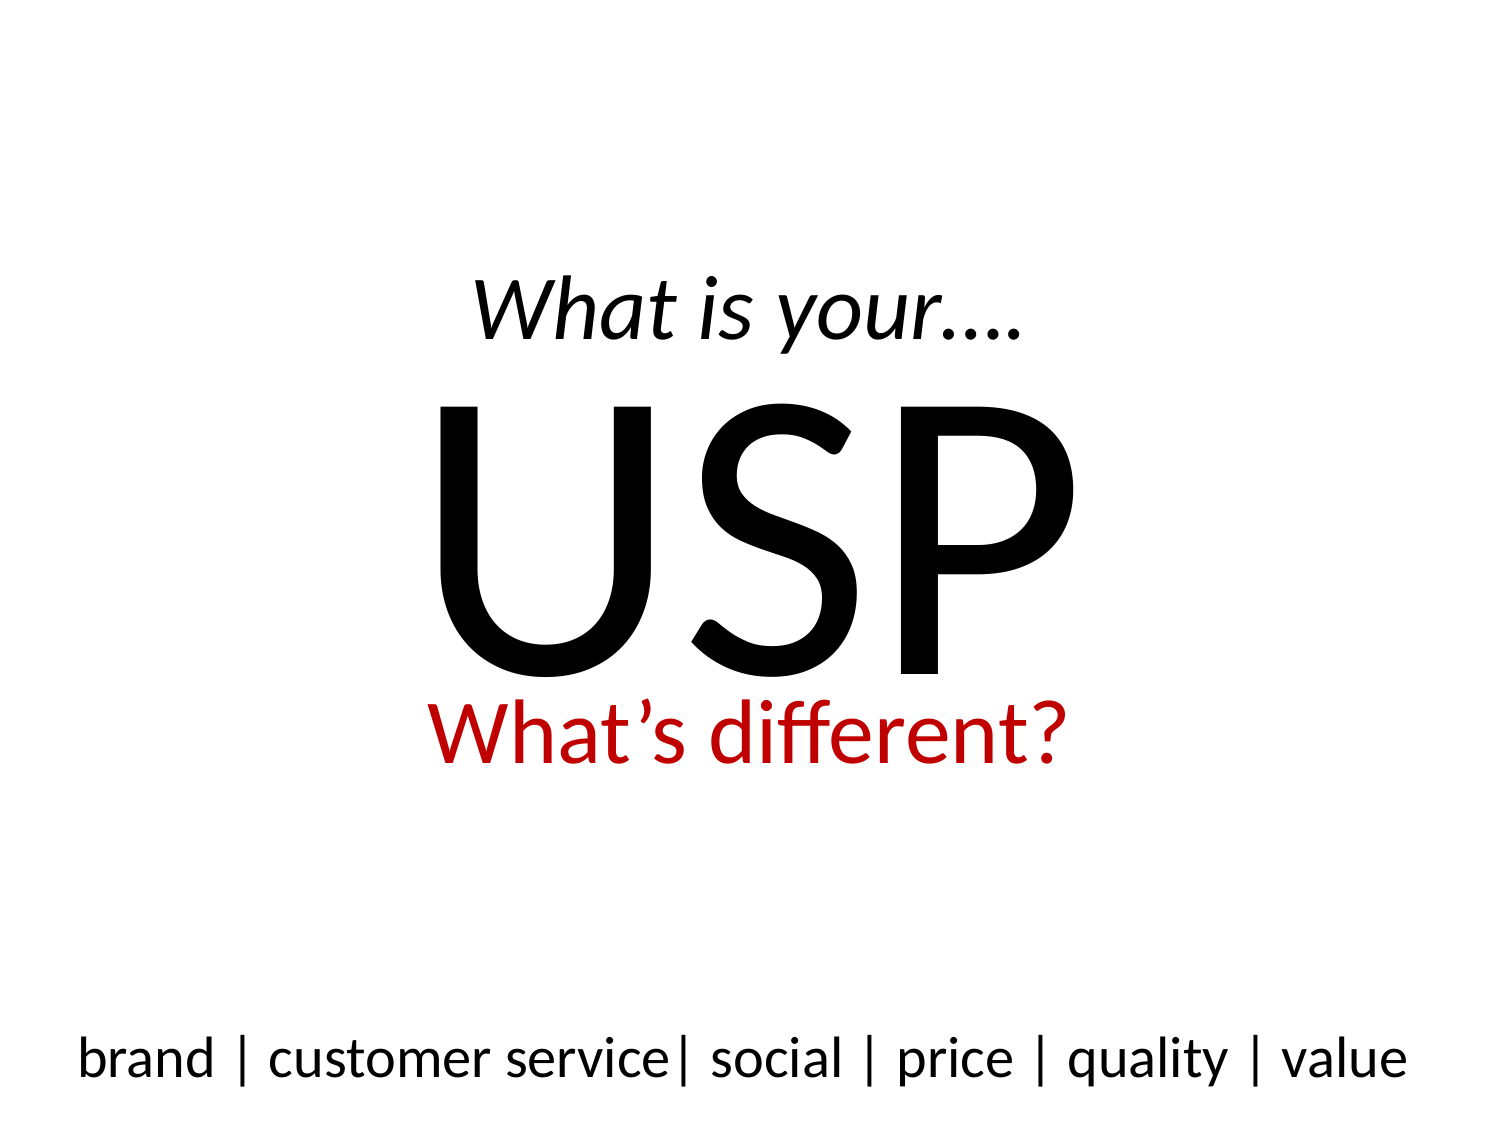

# What is your….
USP
What’s different?
brand | customer service| social | price | quality | value